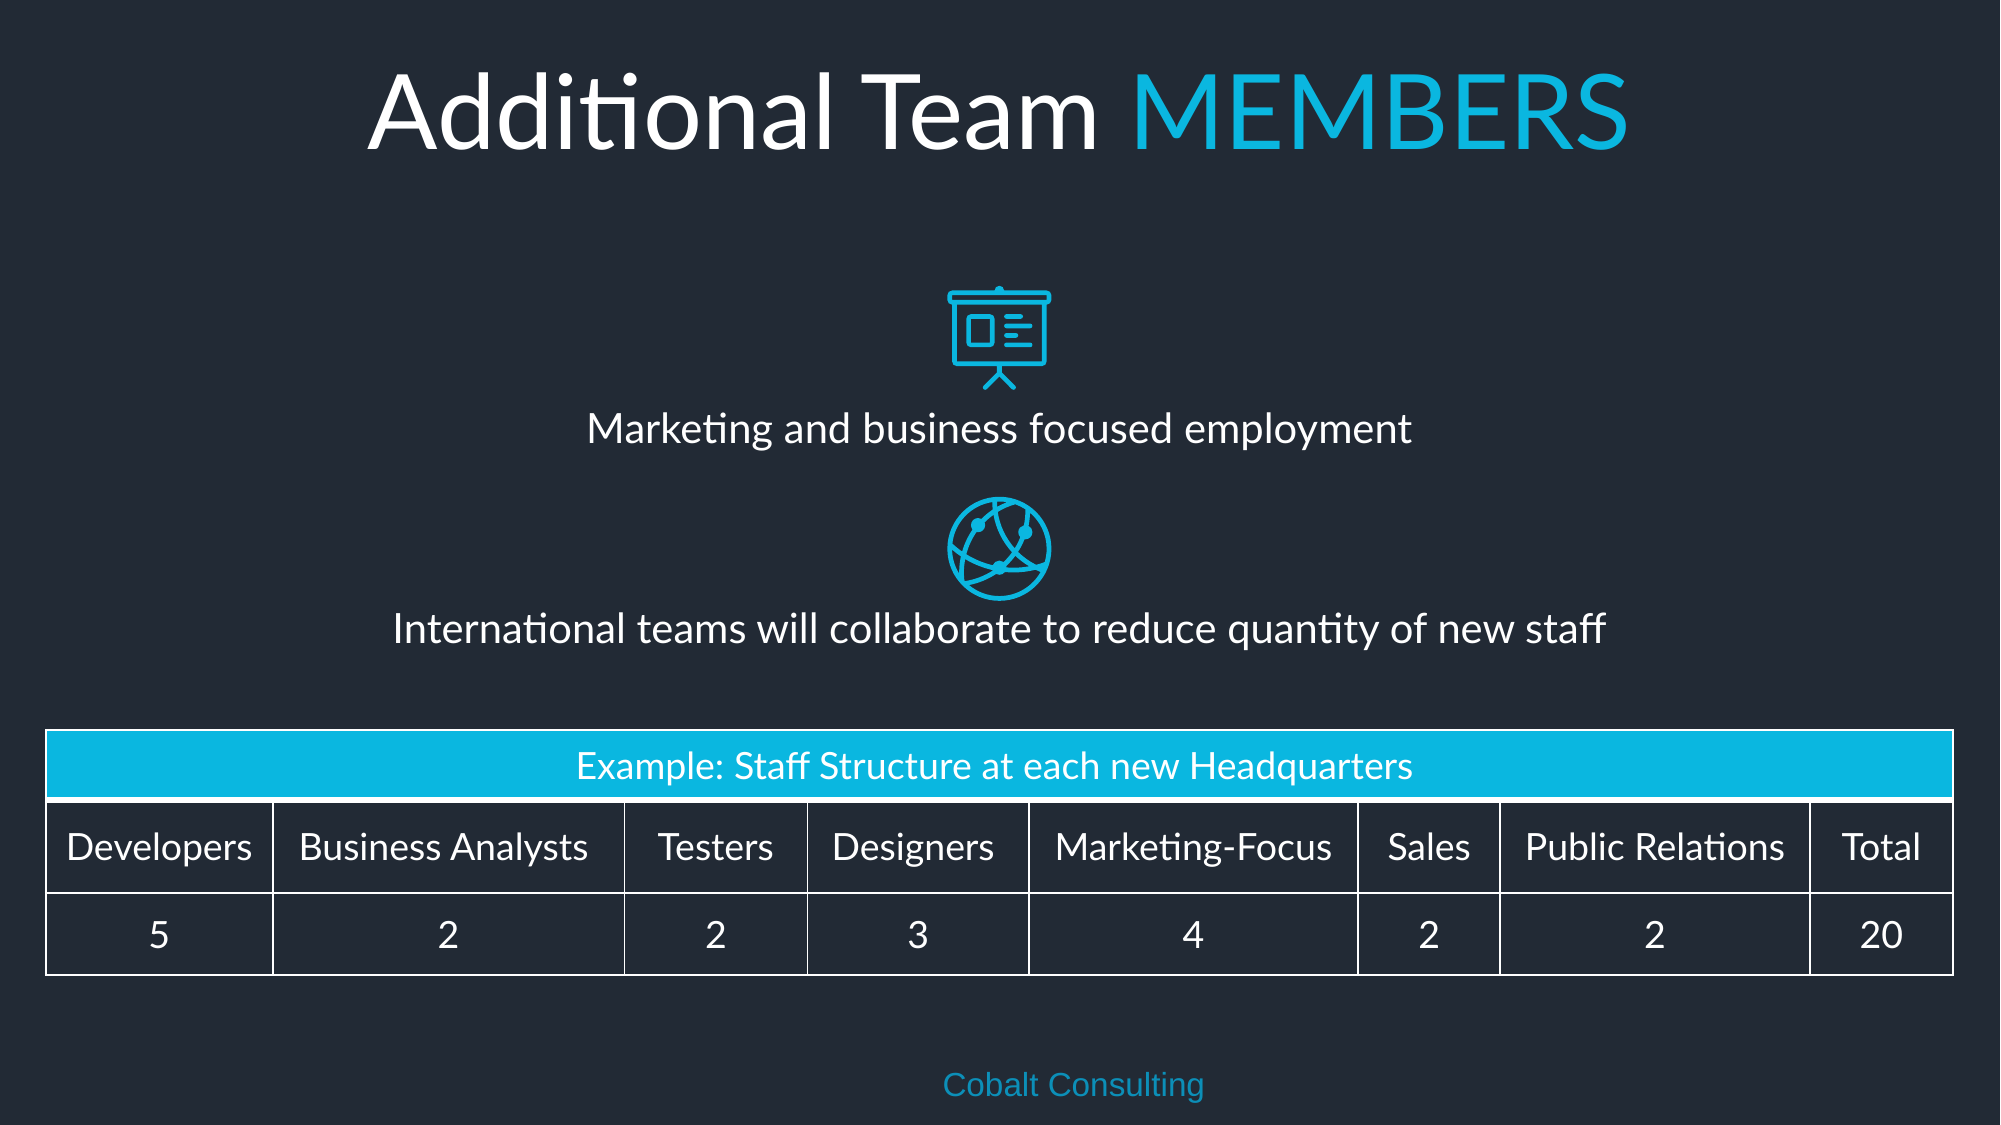

Additional Team MEMBERS

Marketing and business focused employment

International teams will collaborate to reduce quantity of new staff

| Example: Staff Structure at each new Headquarters |  |  |  |  |  |  |  |
| --- | --- | --- | --- | --- | --- | --- | --- |
| Developers | Business Analysts | Testers | Designers | Marketing-Focus | Sales | Public Relations | Total |
| 5 | 2 | 2 | 3 | 4 | 2 | 2 | 20 |
	Cobalt Consulting